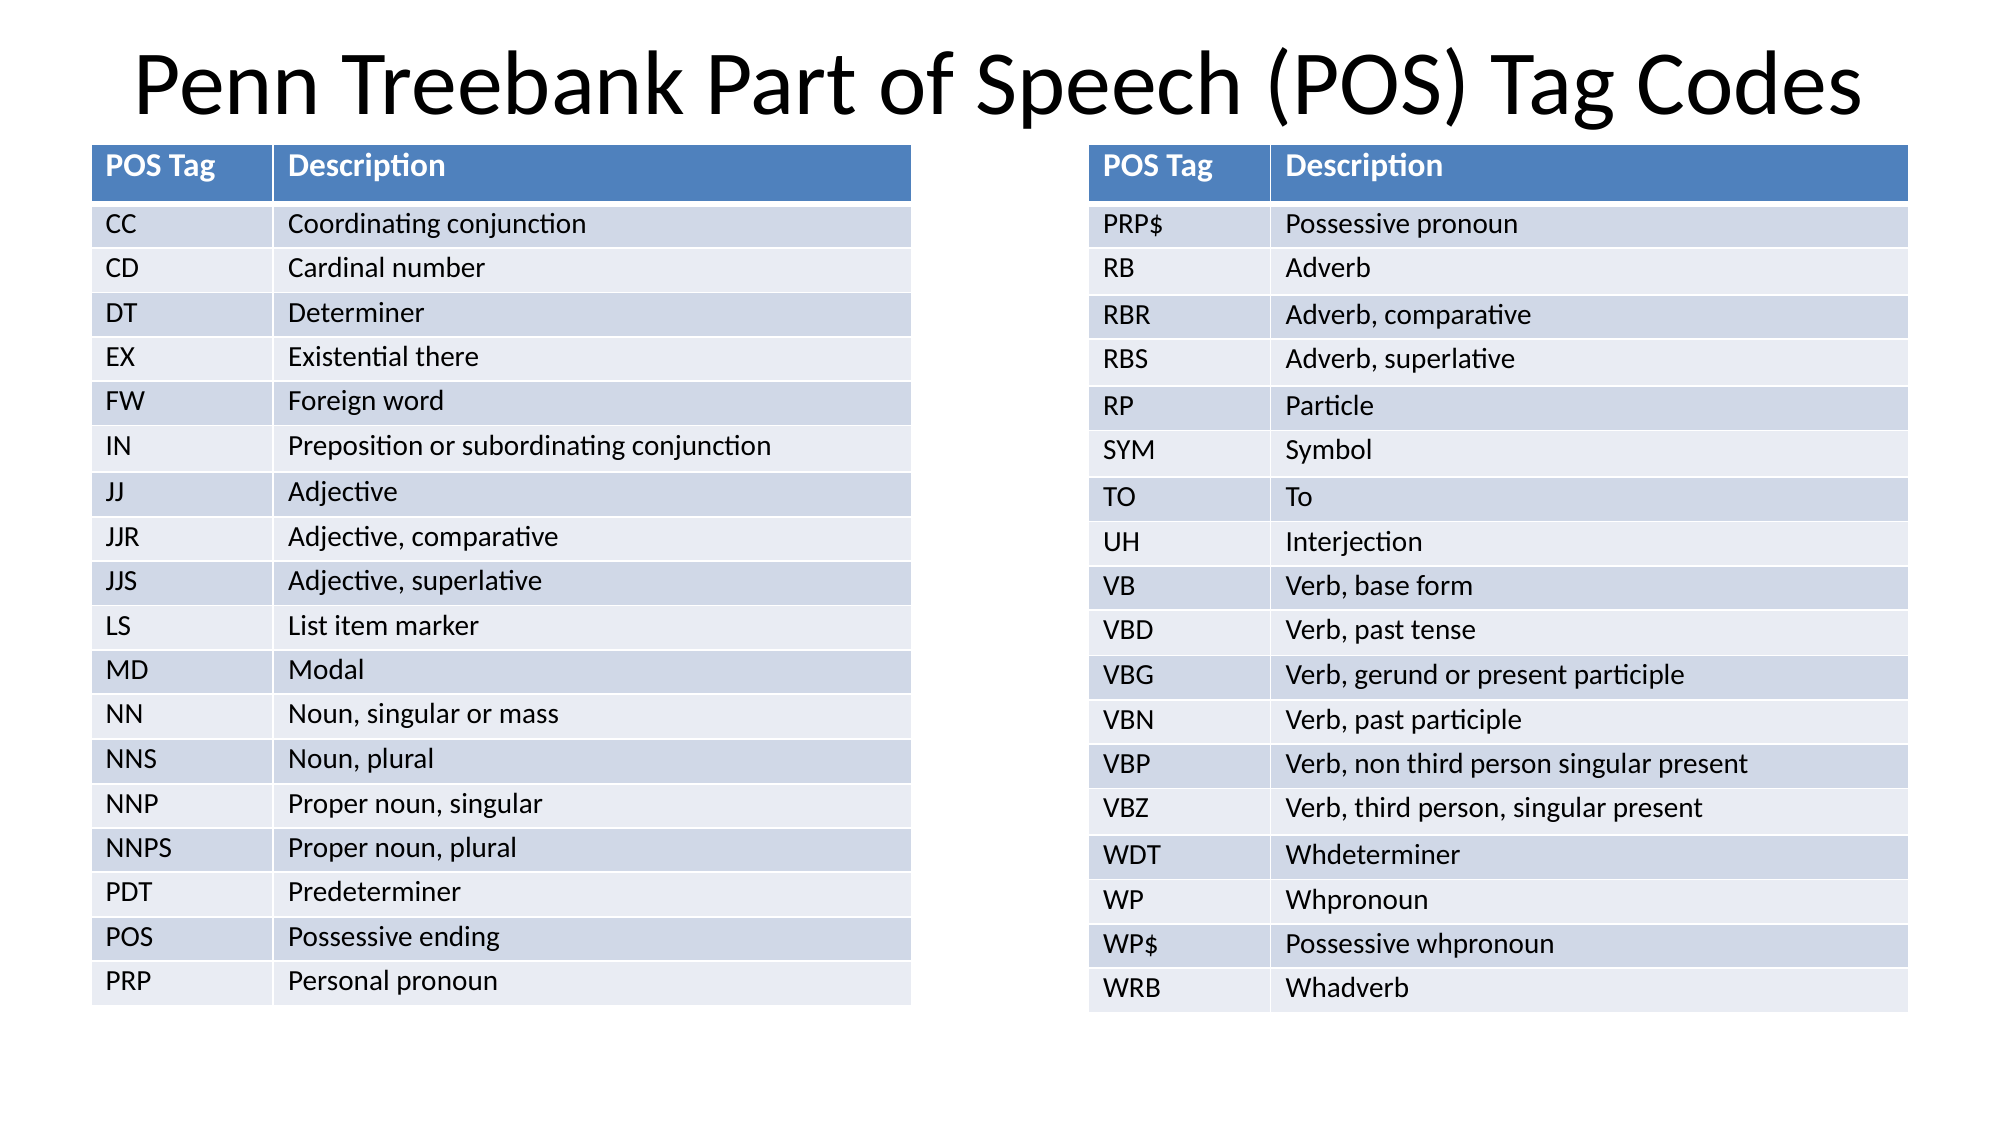

# Penn Treebank Part of Speech (POS) Tag Codes
| POS Tag | Description |
| --- | --- |
| CC | Coordinating conjunction |
| CD | Cardinal number |
| DT | Determiner |
| EX | Existential there |
| FW | Foreign word |
| IN | Preposition or subordinating conjunction |
| JJ | Adjective |
| JJR | Adjective, comparative |
| JJS | Adjective, superlative |
| LS | List item marker |
| MD | Modal |
| NN | Noun, singular or mass |
| NNS | Noun, plural |
| NNP | Proper noun, singular |
| NNPS | Proper noun, plural |
| PDT | Predeterminer |
| POS | Possessive ending |
| PRP | Personal pronoun |
| POS Tag | Description |
| --- | --- |
| PRP$ | Possessive pronoun |
| RB | Adverb |
| RBR | Adverb, comparative |
| RBS | Adverb, superlative |
| RP | Particle |
| SYM | Symbol |
| TO | To |
| UH | Interjection |
| VB | Verb, base form |
| VBD | Verb, past tense |
| VBG | Verb, gerund or present participle |
| VBN | Verb, past participle |
| VBP | Verb, non third person singular present |
| VBZ | Verb, third person, singular present |
| WDT | Whdeterminer |
| WP | Whpronoun |
| WP$ | Possessive whpronoun |
| WRB | Whadverb |